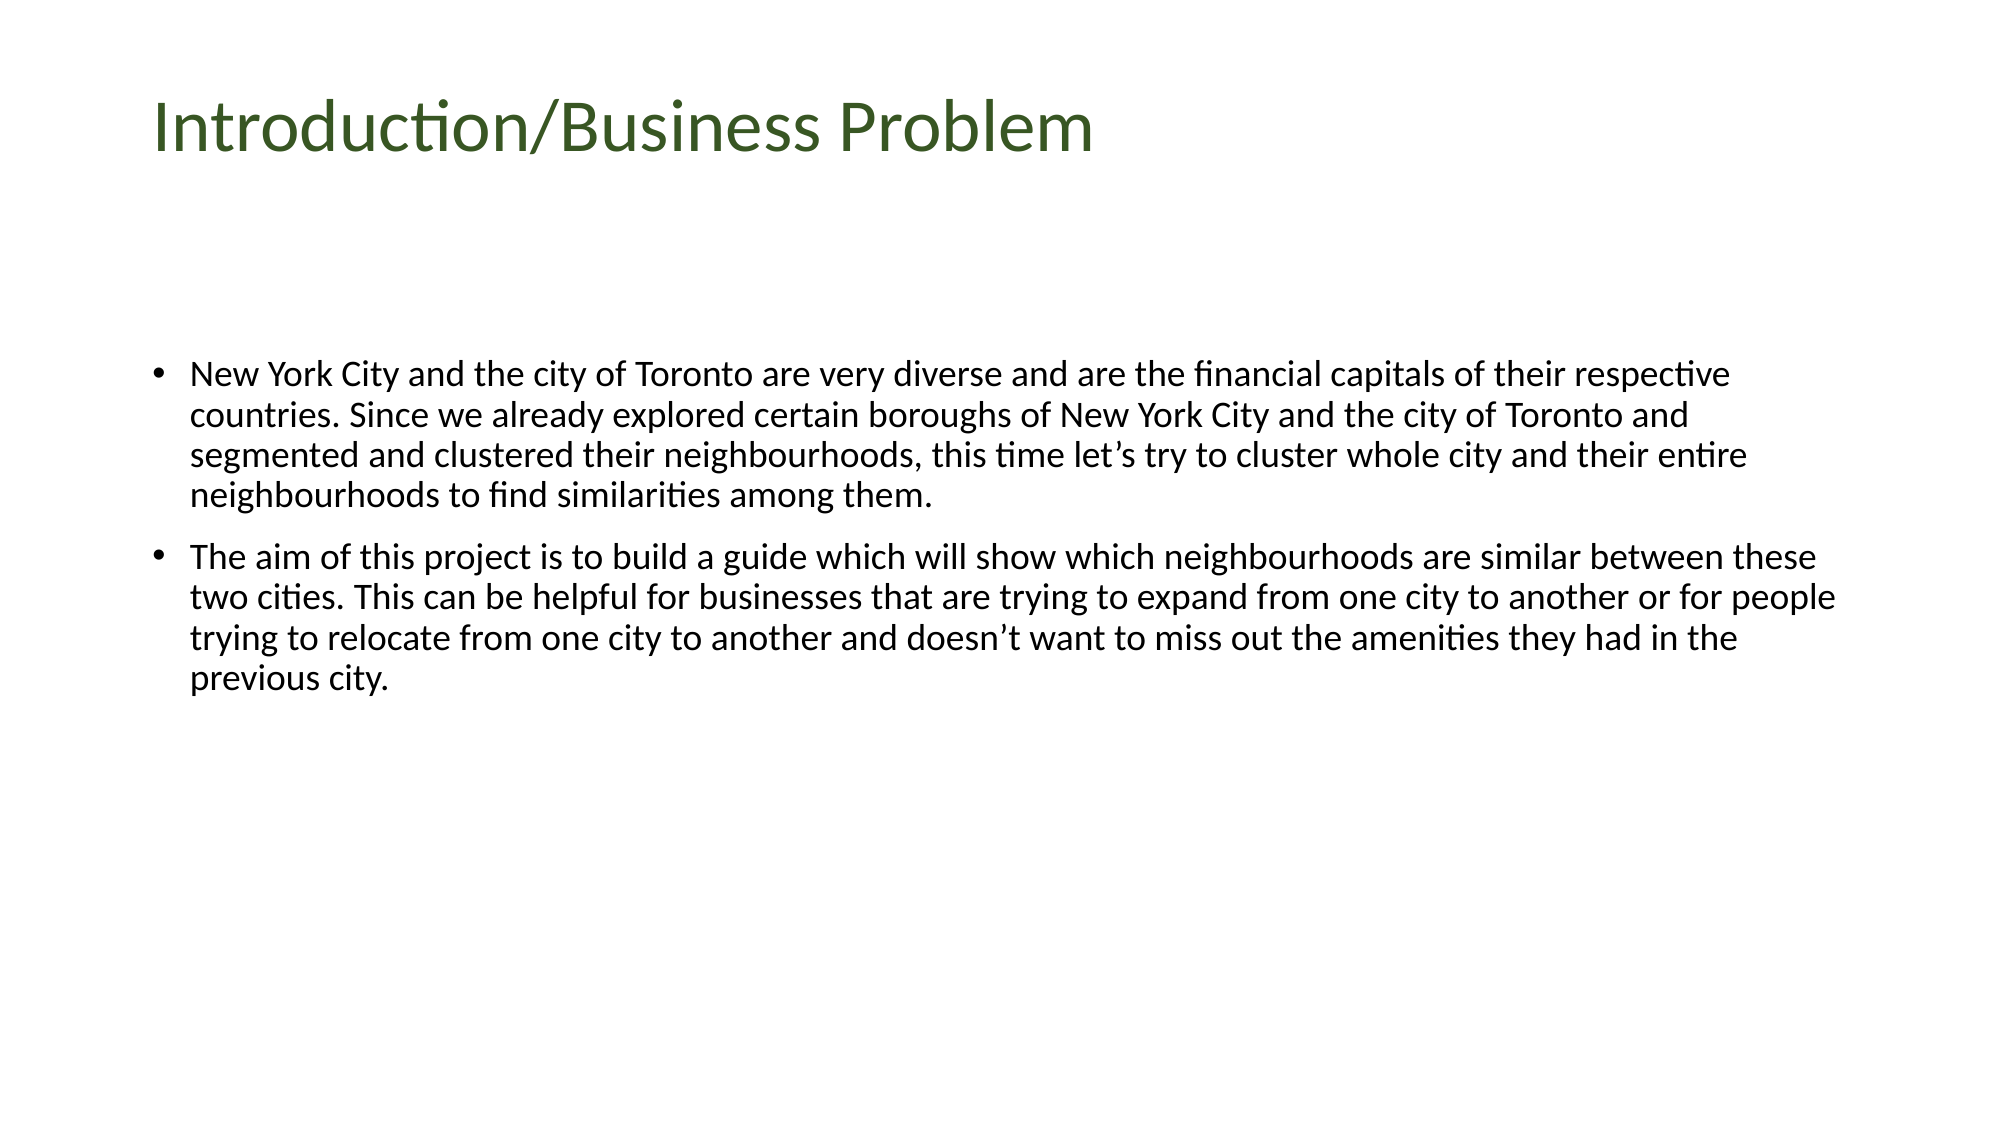

# Introduction/Business Problem
New York City and the city of Toronto are very diverse and are the financial capitals of their respective countries. Since we already explored certain boroughs of New York City and the city of Toronto and segmented and clustered their neighbourhoods, this time let’s try to cluster whole city and their entire neighbourhoods to find similarities among them.
The aim of this project is to build a guide which will show which neighbourhoods are similar between these two cities. This can be helpful for businesses that are trying to expand from one city to another or for people trying to relocate from one city to another and doesn’t want to miss out the amenities they had in the previous city.